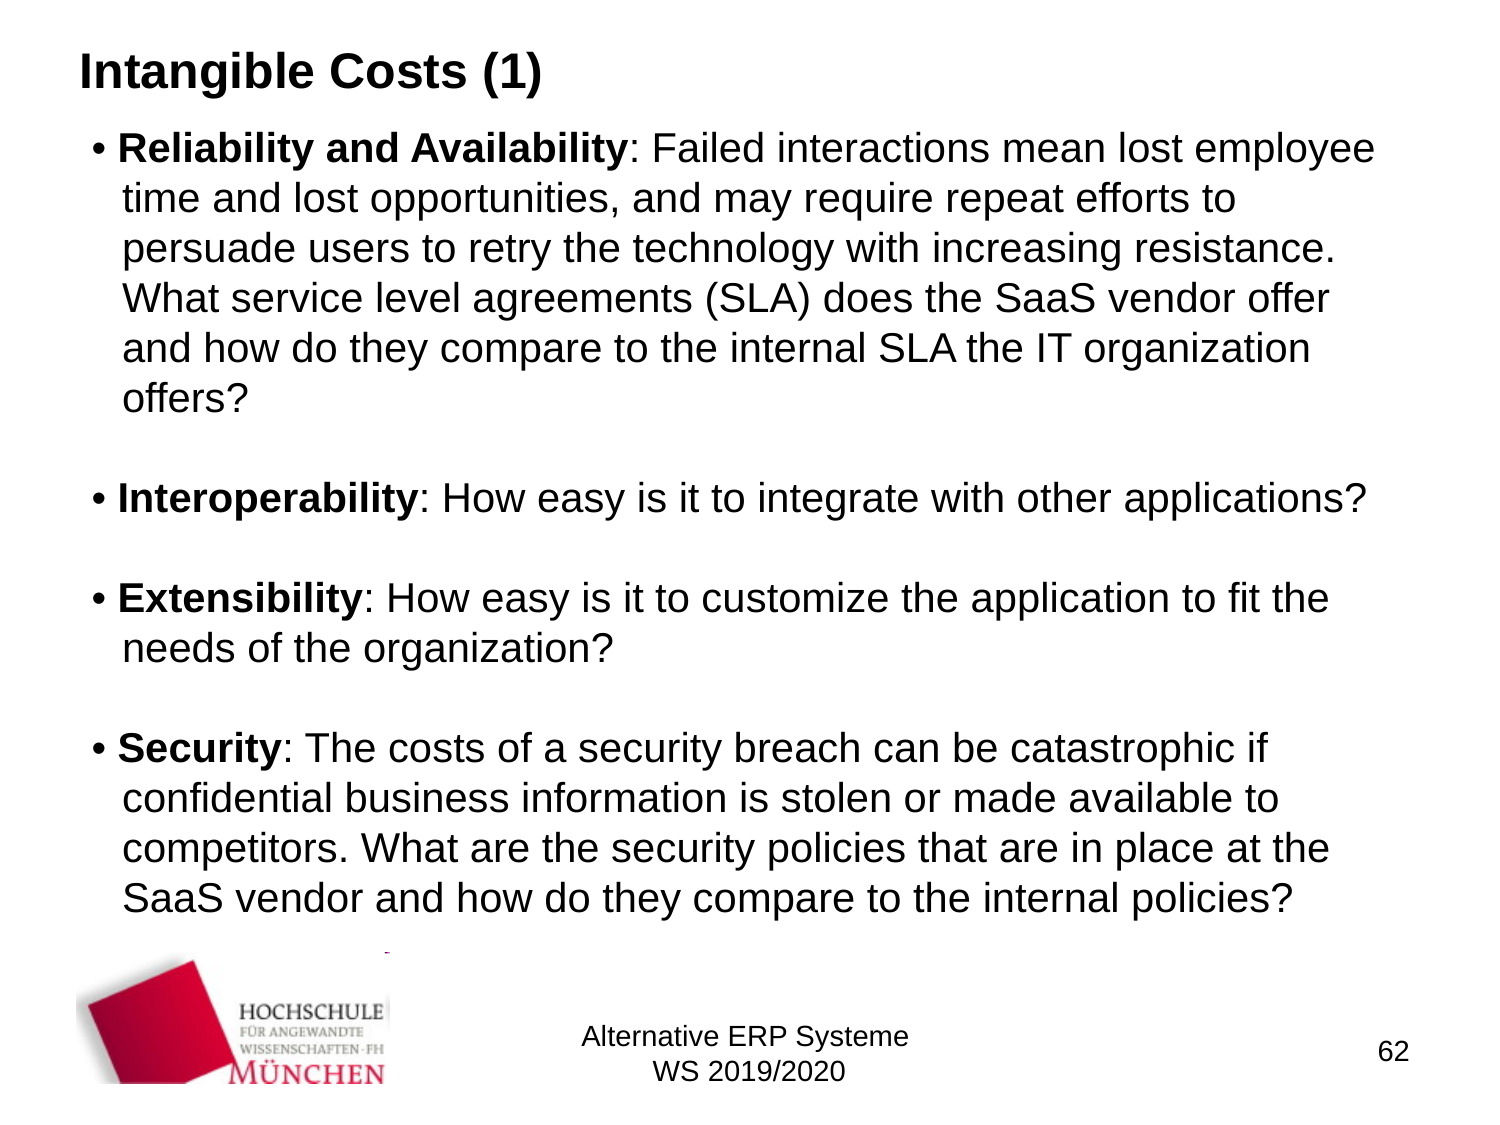

Intangible Costs (1)
• Reliability and Availability: Failed interactions mean lost employee time and lost opportunities, and may require repeat efforts to persuade users to retry the technology with increasing resistance. What service level agreements (SLA) does the SaaS vendor offer and how do they compare to the internal SLA the IT organization offers?

• Interoperability: How easy is it to integrate with other applications?

• Extensibility: How easy is it to customize the application to fit the needs of the organization?

• Security: The costs of a security breach can be catastrophic if confidential business information is stolen or made available to competitors. What are the security policies that are in place at the SaaS vendor and how do they compare to the internal policies?
Alternative ERP Systeme
WS 2019/2020
62